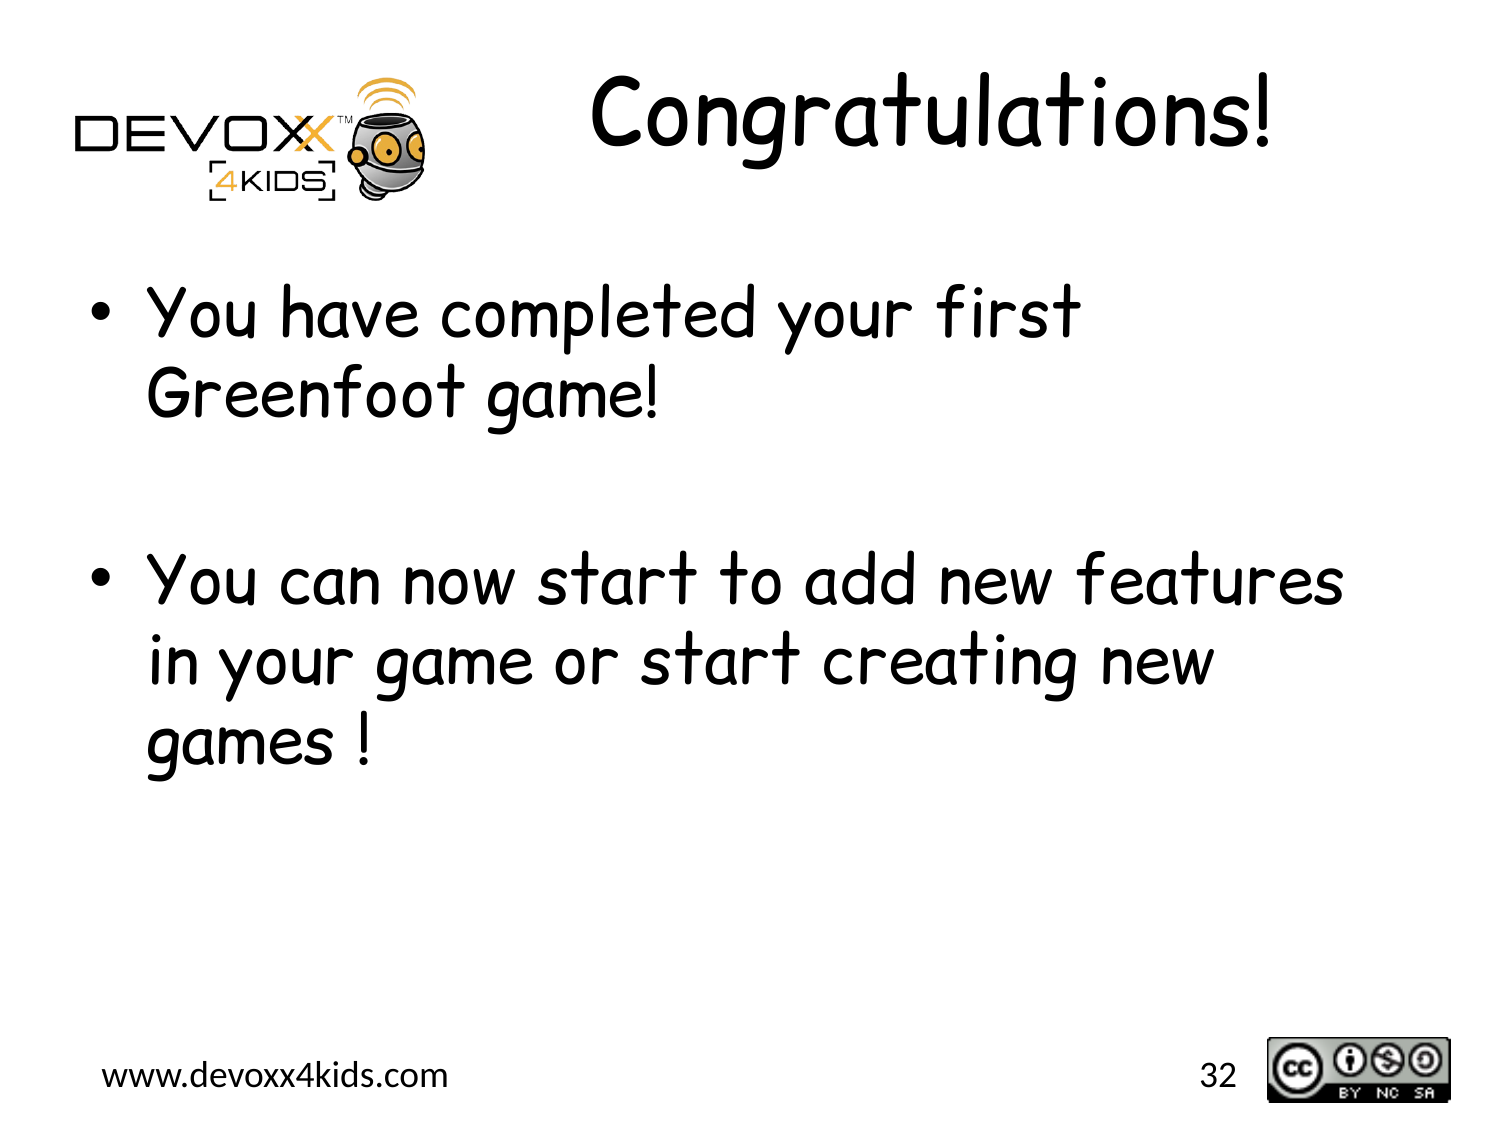

# Congratulations!
You have completed your first Greenfoot game!

You can now start to add new features in your game or start creating new games !

32